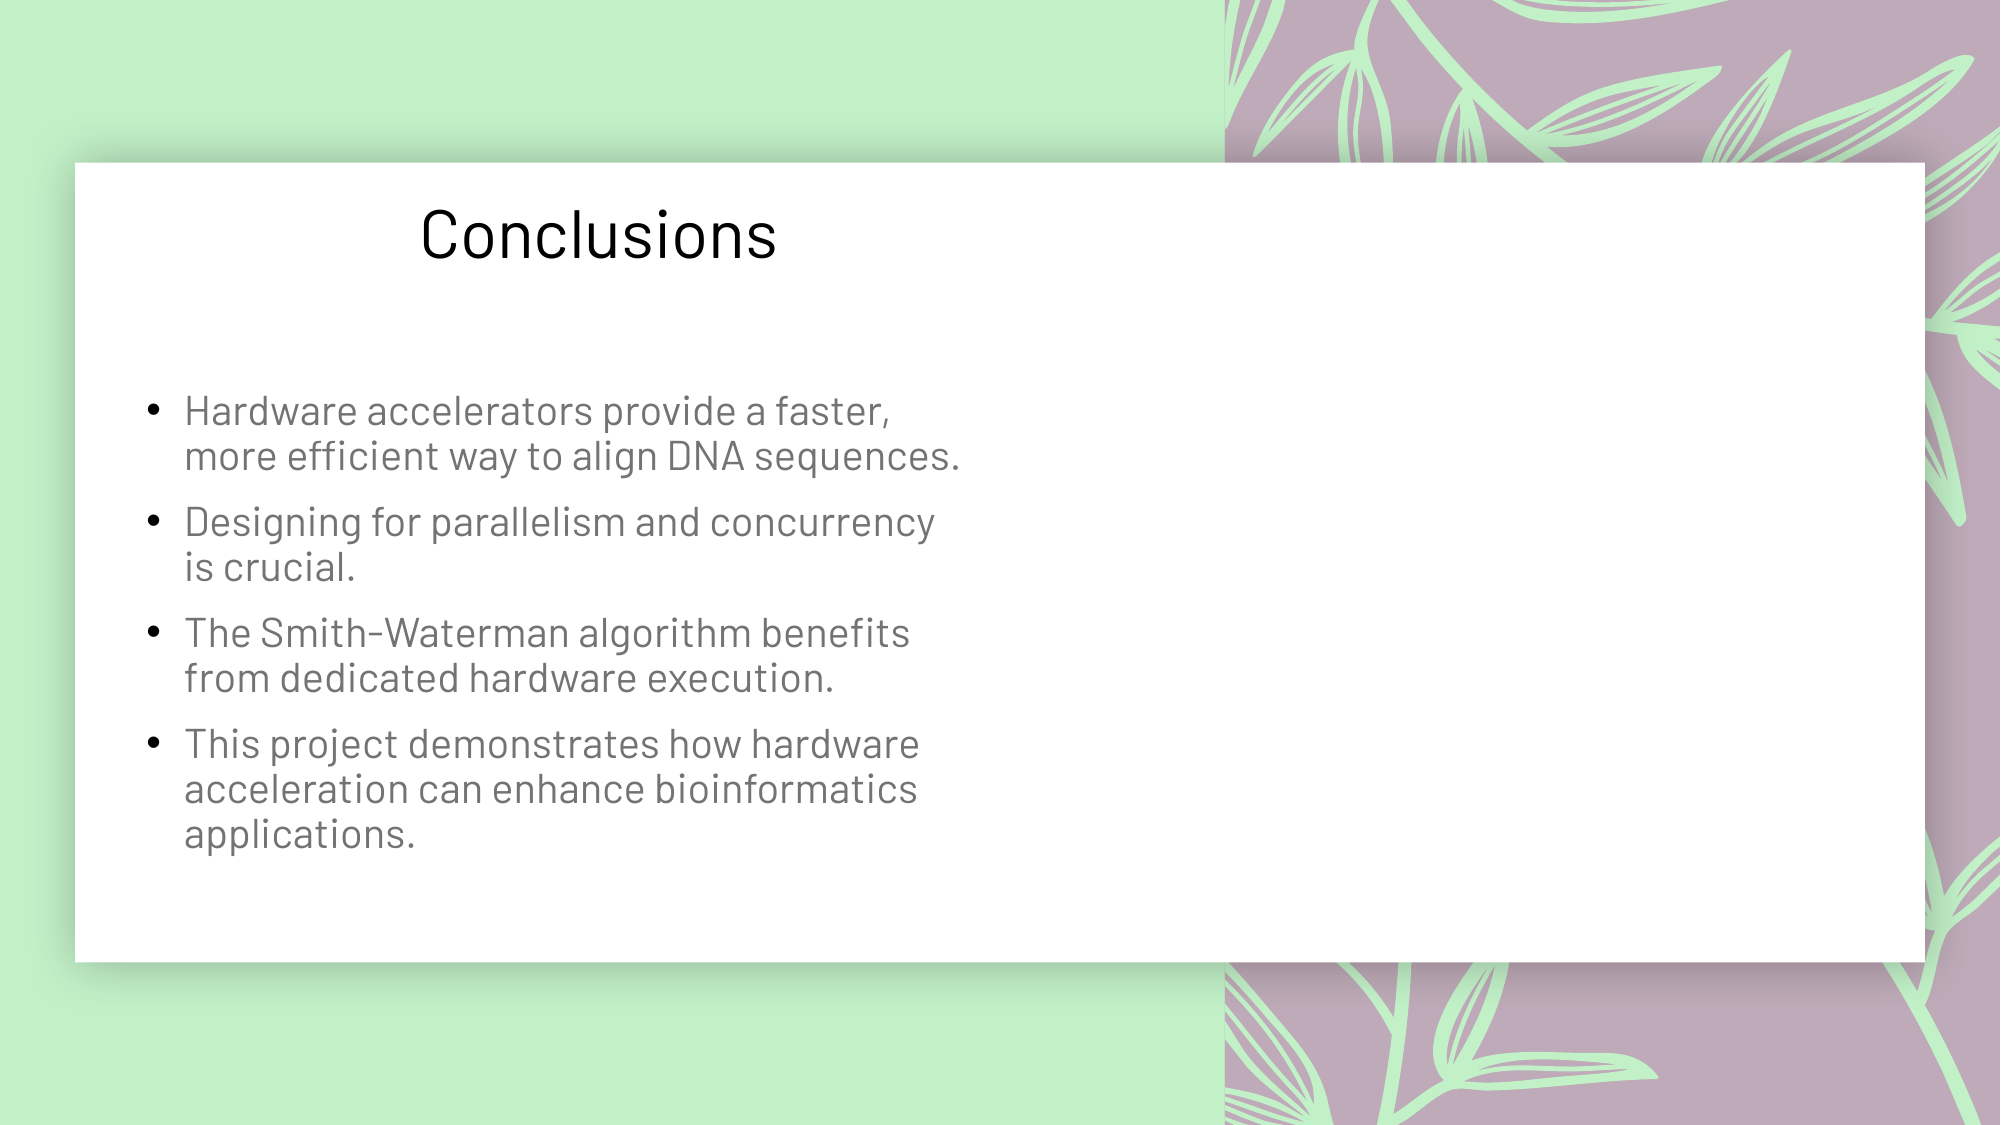

# Conclusions

Hardware accelerators provide a faster, more efficient way to align DNA sequences.
Designing for parallelism and concurrency is crucial.
The Smith-Waterman algorithm benefits from dedicated hardware execution.
This project demonstrates how hardware acceleration can enhance bioinformatics applications.